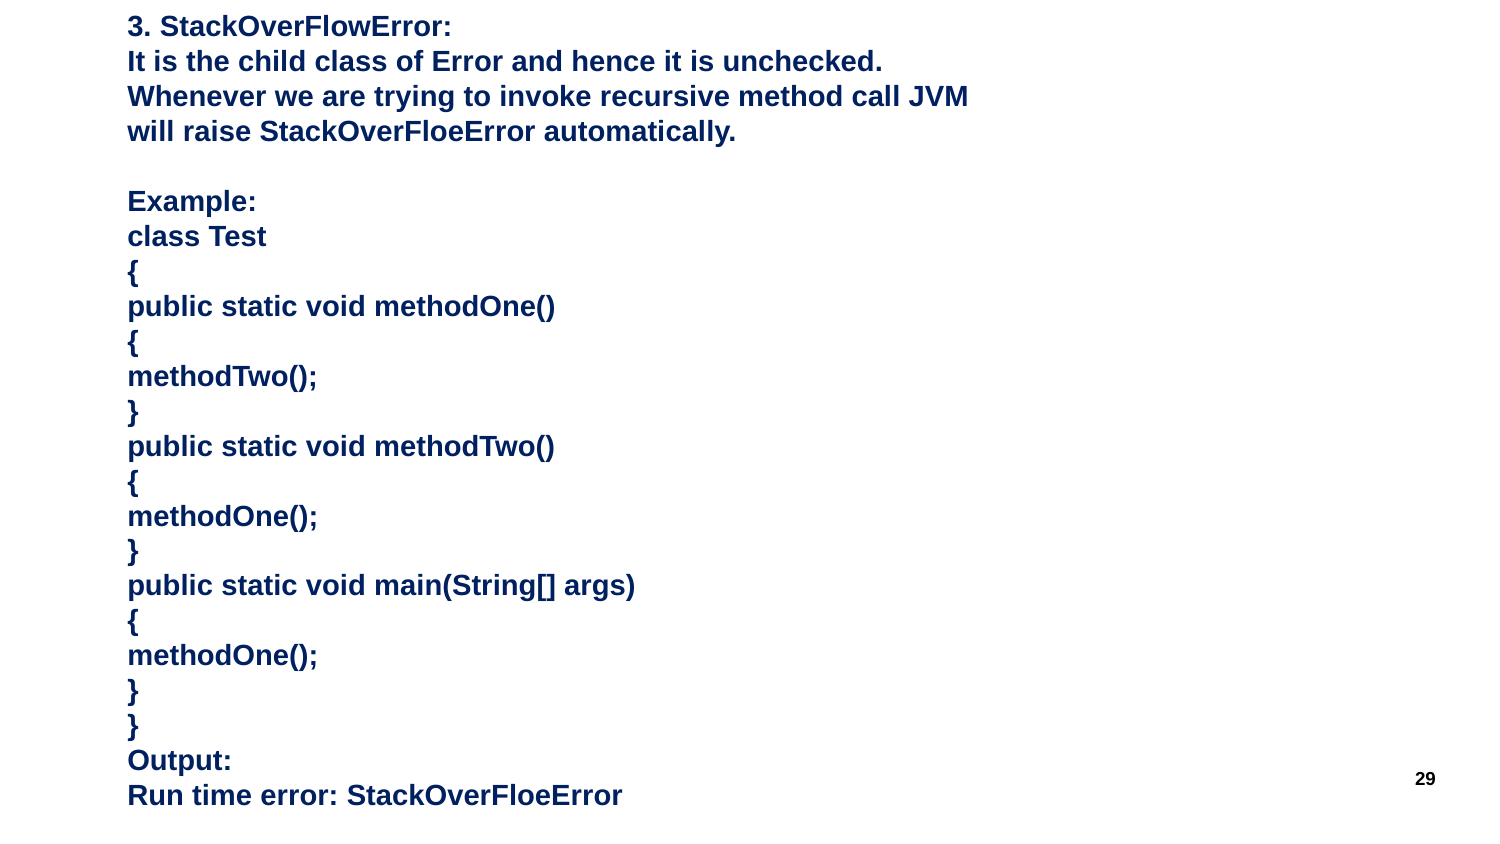

3. StackOverFlowError:
It is the child class of Error and hence it is unchecked. Whenever we are trying to invoke recursive method call JVM will raise StackOverFloeError automatically.

Example:
class Test
{
public static void methodOne()
{
methodTwo();
}
public static void methodTwo()
{
methodOne();
}
public static void main(String[] args)
{
methodOne();
}
}
Output:
Run time error: StackOverFloeError
29